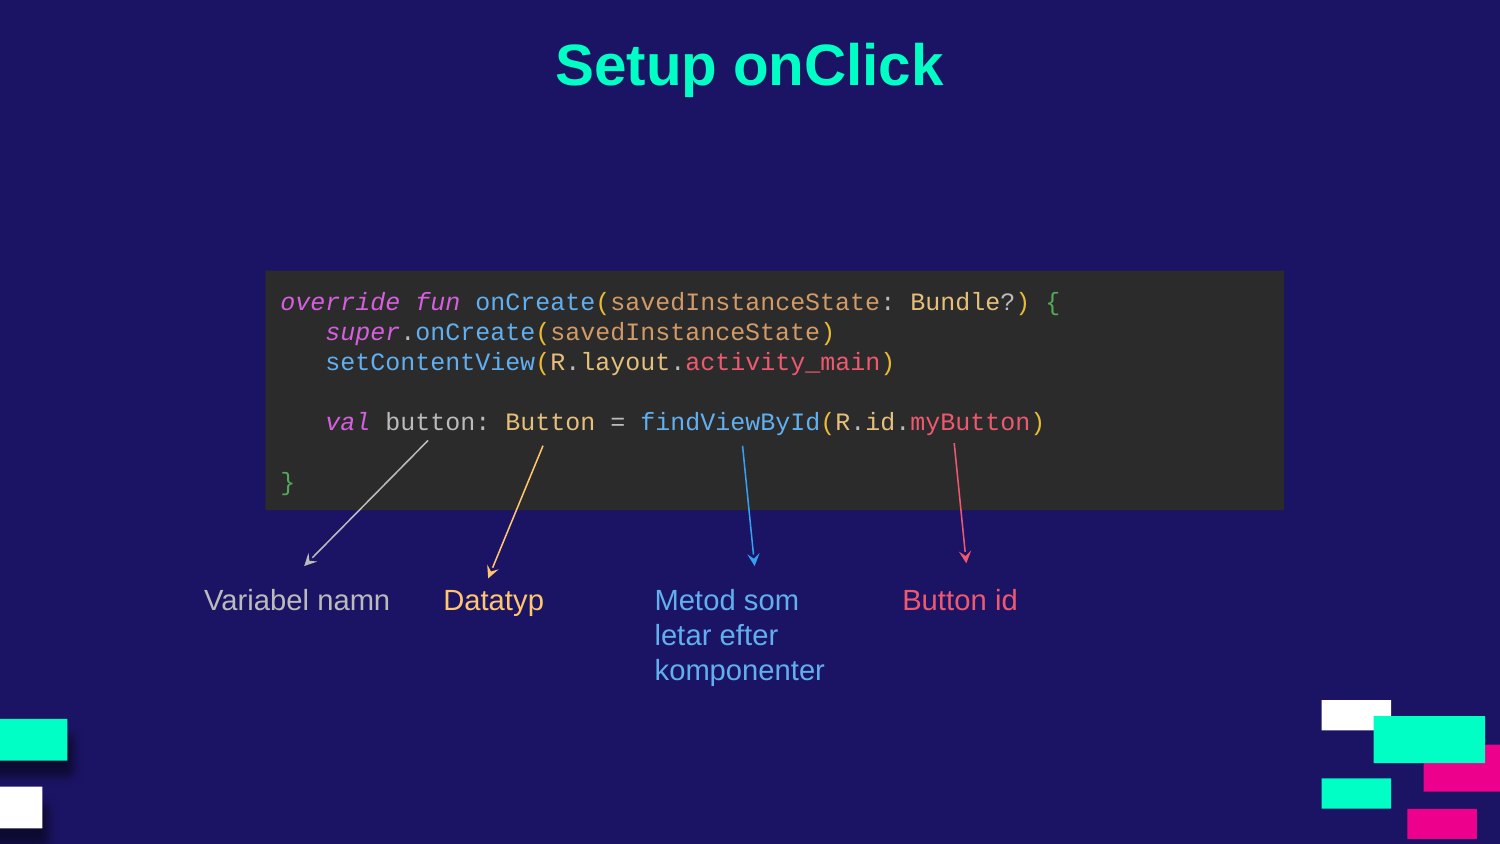

Setup onClick
override fun onCreate(savedInstanceState: Bundle?) {
   super.onCreate(savedInstanceState)
   setContentView(R.layout.activity_main)

   val button: Button = findViewById(R.id.myButton)

}
Variabel namn
Datatyp
Metod som letar efter komponenter
Button id